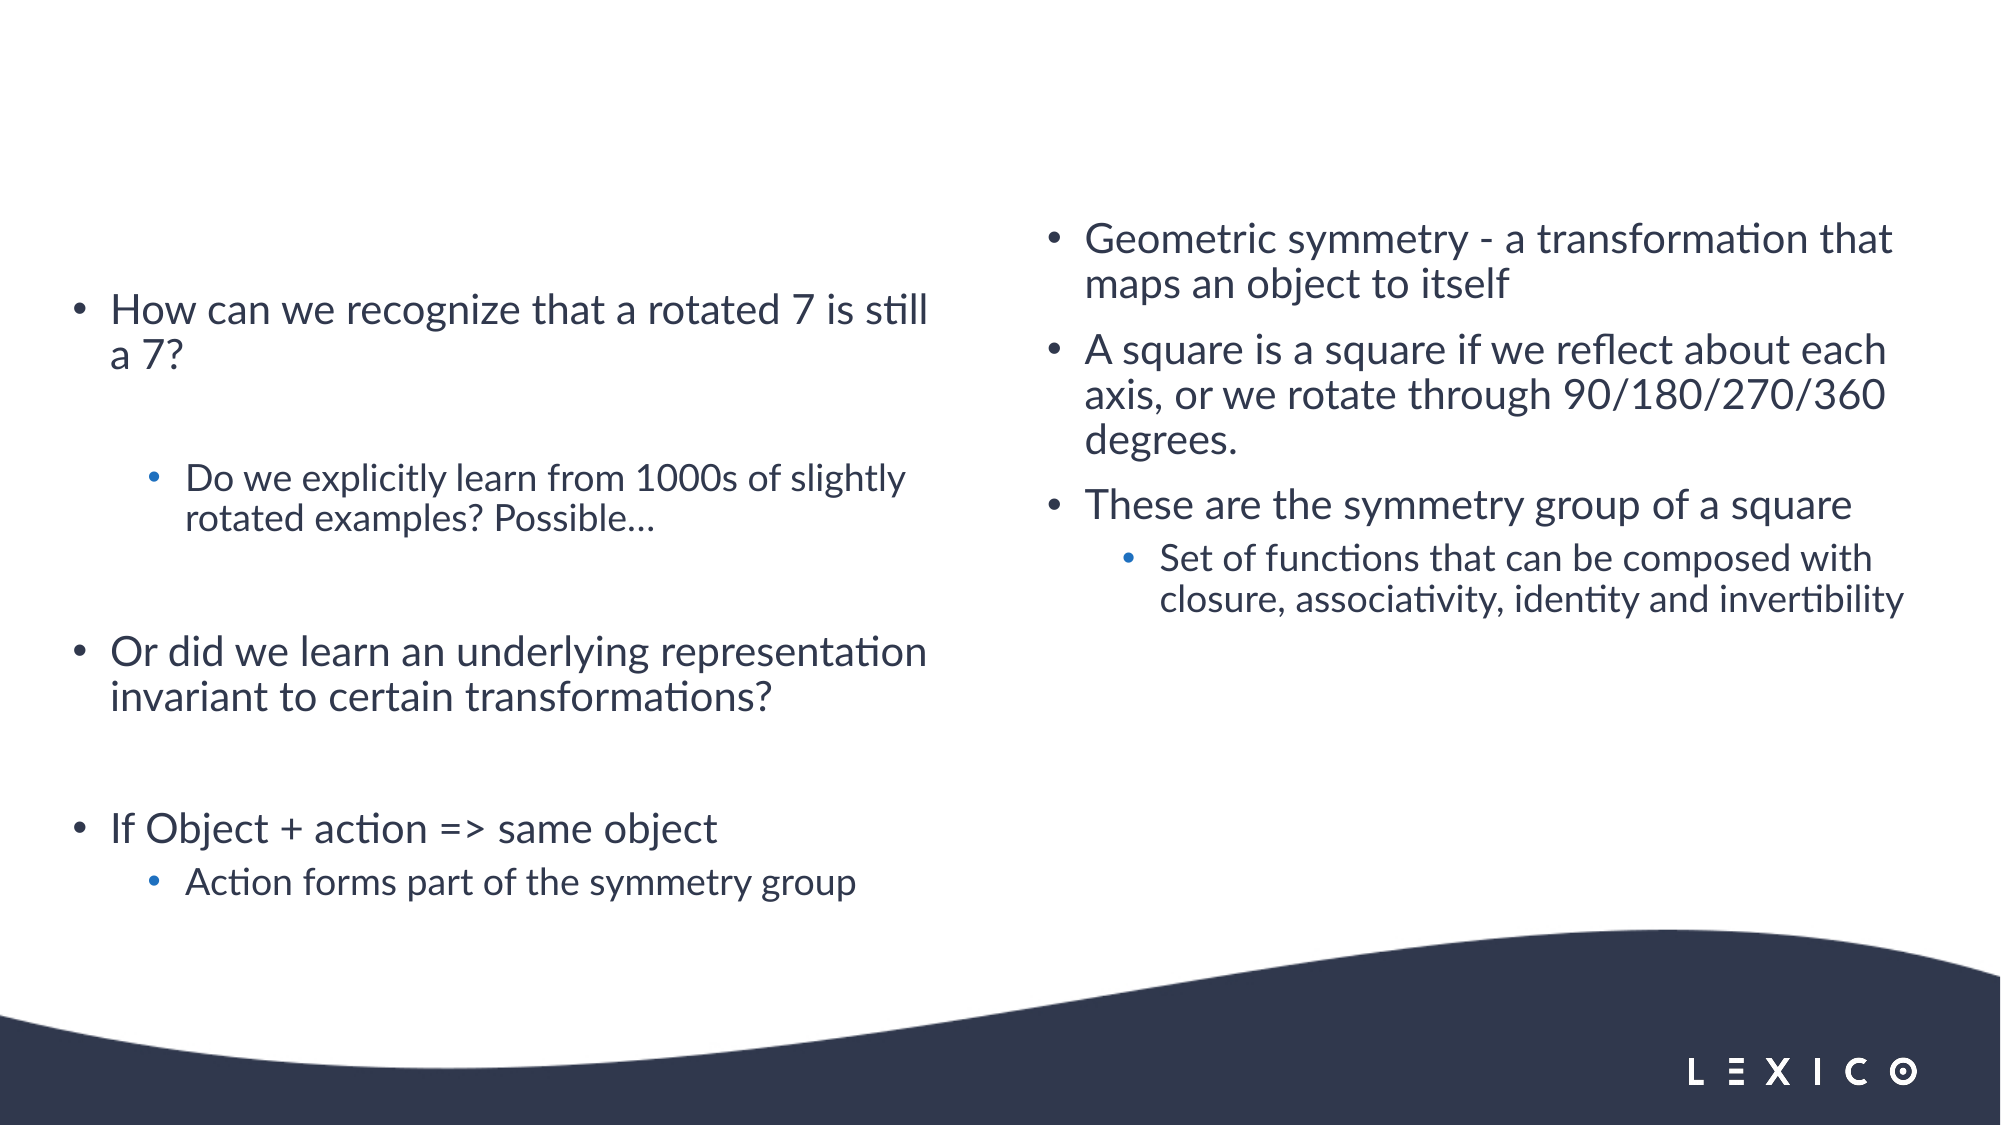

#

How can we recognize that a rotated 7 is still a 7?

Do we explicitly learn from 1000s of slightly rotated examples? Possible…

Or did we learn an underlying representation invariant to certain transformations?

If Object + action => same object
Action forms part of the symmetry group

Geometric symmetry - a transformation that maps an object to itself
A square is a square if we reflect about each axis, or we rotate through 90/180/270/360 degrees.
These are the symmetry group of a square
Set of functions that can be composed with closure, associativity, identity and invertibility